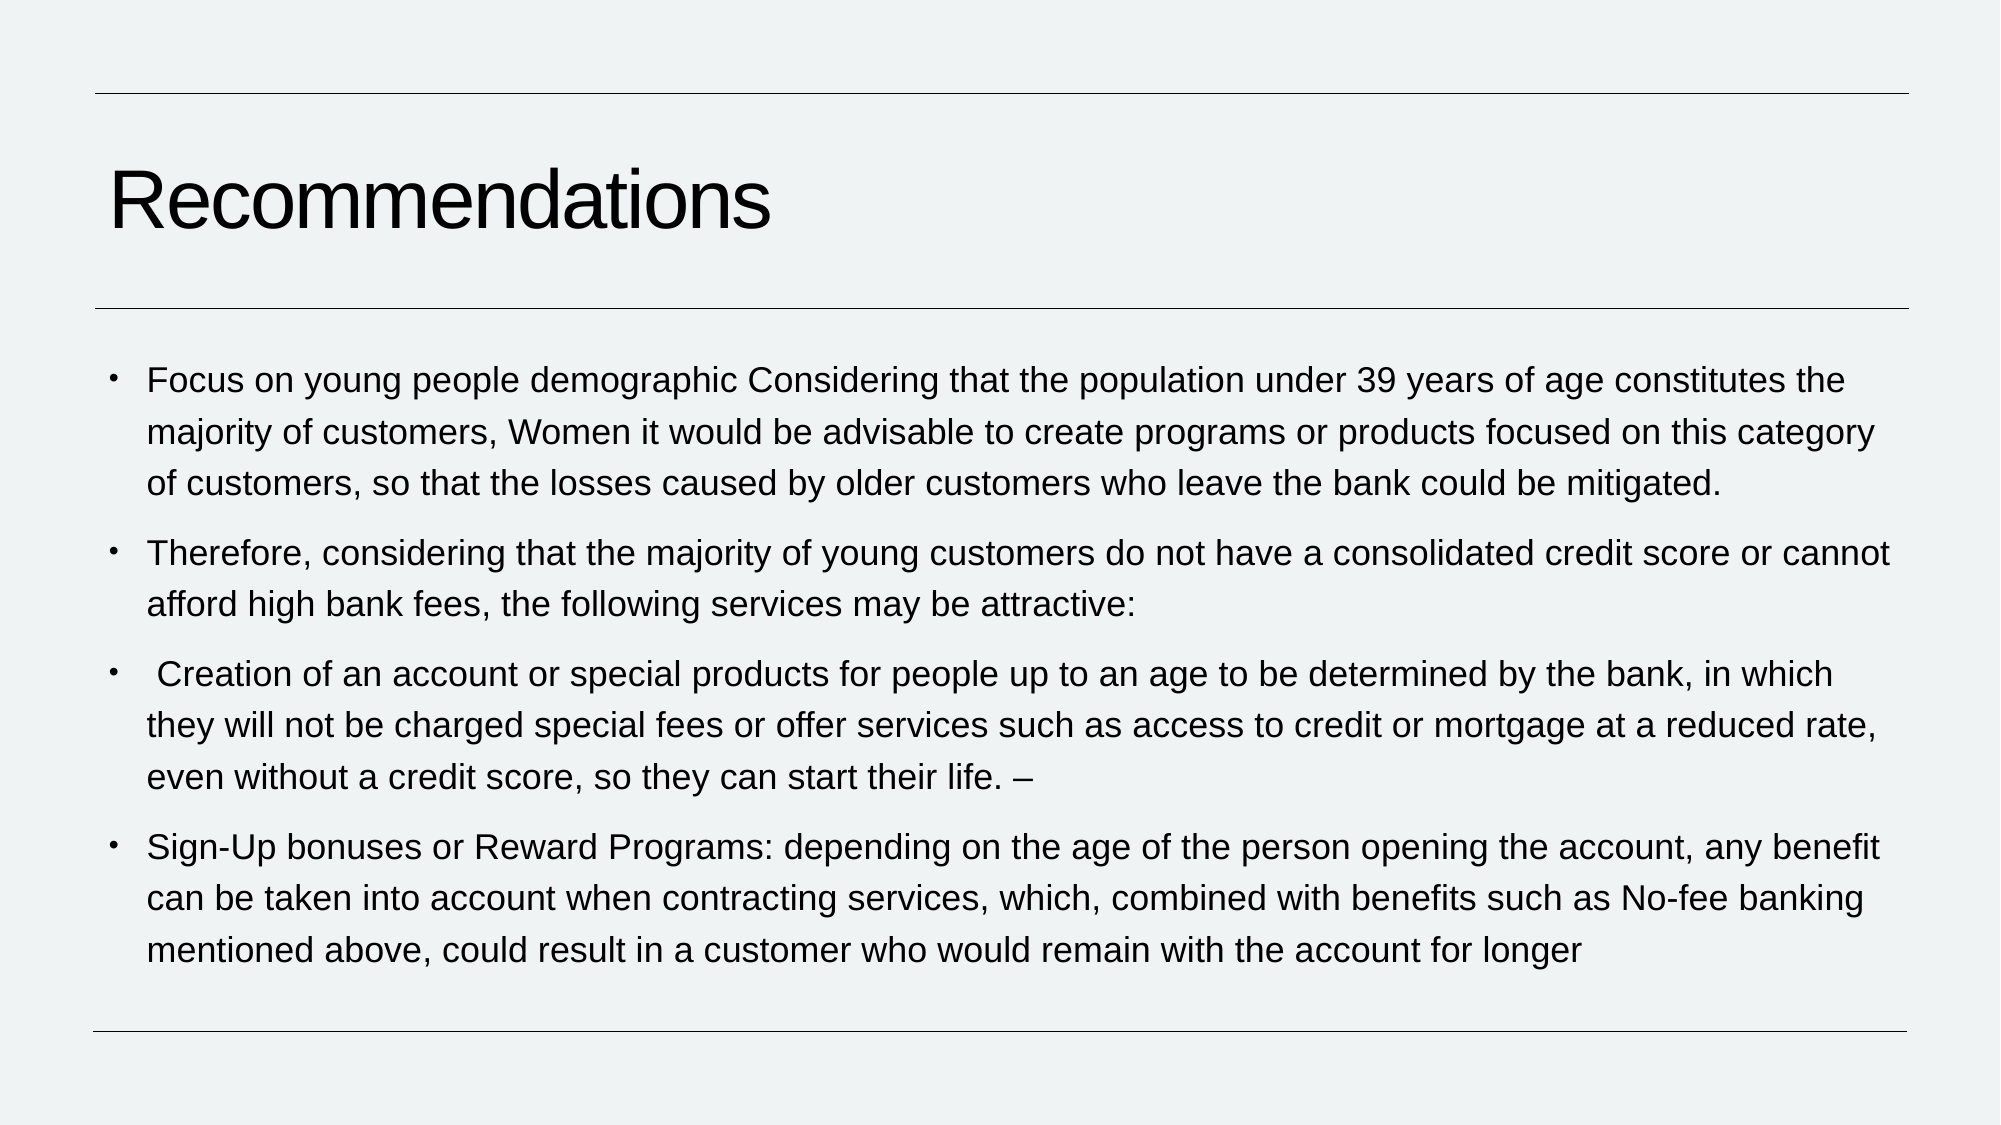

# Recommendations
Focus on young people demographic Considering that the population under 39 years of age constitutes the majority of customers, Women it would be advisable to create programs or products focused on this category of customers, so that the losses caused by older customers who leave the bank could be mitigated.
Therefore, considering that the majority of young customers do not have a consolidated credit score or cannot afford high bank fees, the following services may be attractive:
 Creation of an account or special products for people up to an age to be determined by the bank, in which they will not be charged special fees or offer services such as access to credit or mortgage at a reduced rate, even without a credit score, so they can start their life. –
Sign-Up bonuses or Reward Programs: depending on the age of the person opening the account, any benefit can be taken into account when contracting services, which, combined with benefits such as No-fee banking mentioned above, could result in a customer who would remain with the account for longer